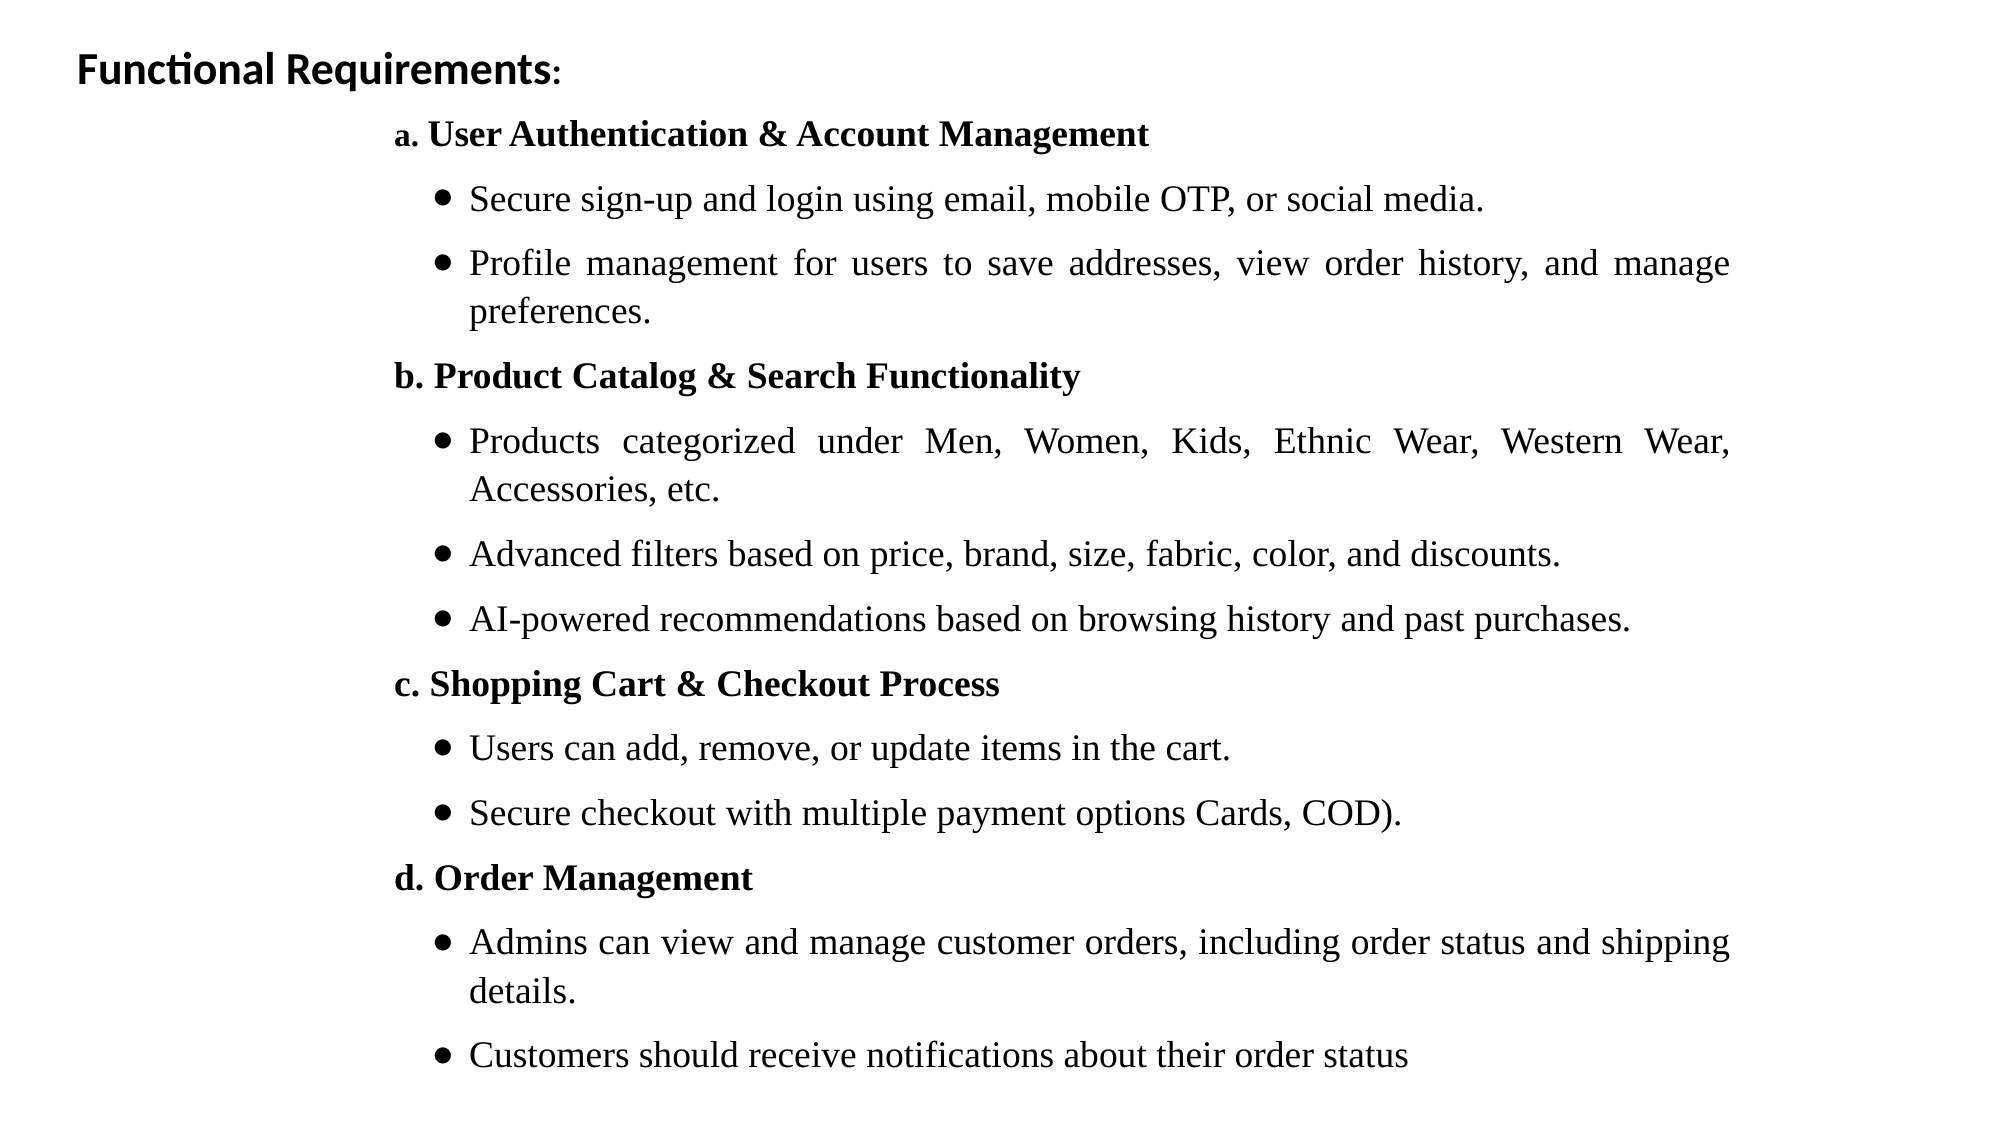

Functional Requirements:
a. User Authentication & Account Management
Secure sign-up and login using email, mobile OTP, or social media.
Profile management for users to save addresses, view order history, and manage preferences.
b. Product Catalog & Search Functionality
Products categorized under Men, Women, Kids, Ethnic Wear, Western Wear, Accessories, etc.
Advanced filters based on price, brand, size, fabric, color, and discounts.
AI-powered recommendations based on browsing history and past purchases.
c. Shopping Cart & Checkout Process
Users can add, remove, or update items in the cart.
Secure checkout with multiple payment options Cards, COD).
d. Order Management
Admins can view and manage customer orders, including order status and shipping details.
Customers should receive notifications about their order status